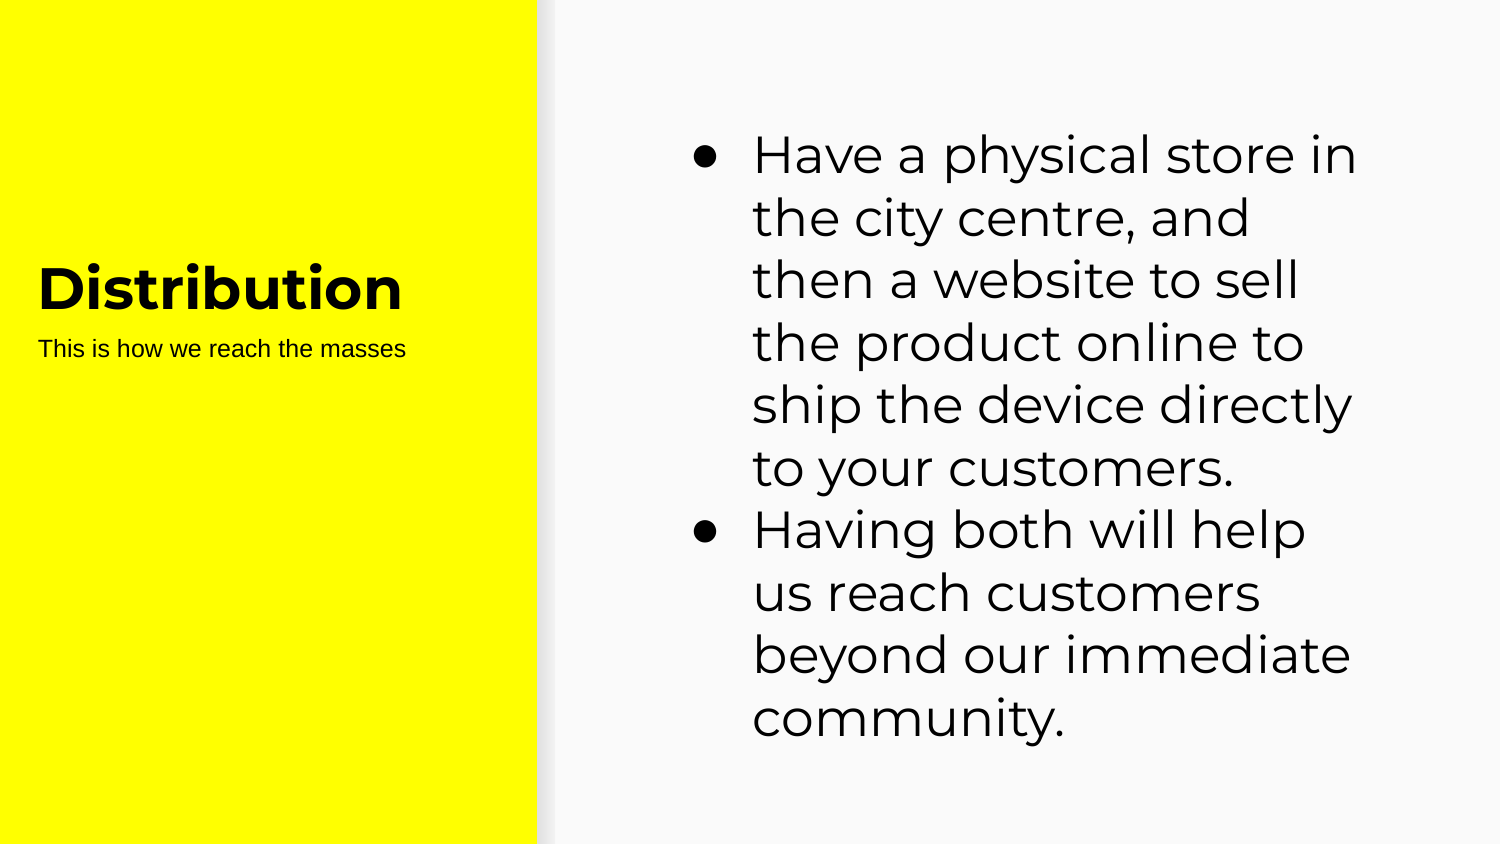

Have a physical store in the city centre, and then a website to sell the product online to ship the device directly to your customers.
Having both will help us reach customers beyond our immediate community.
# Distribution
This is how we reach the masses